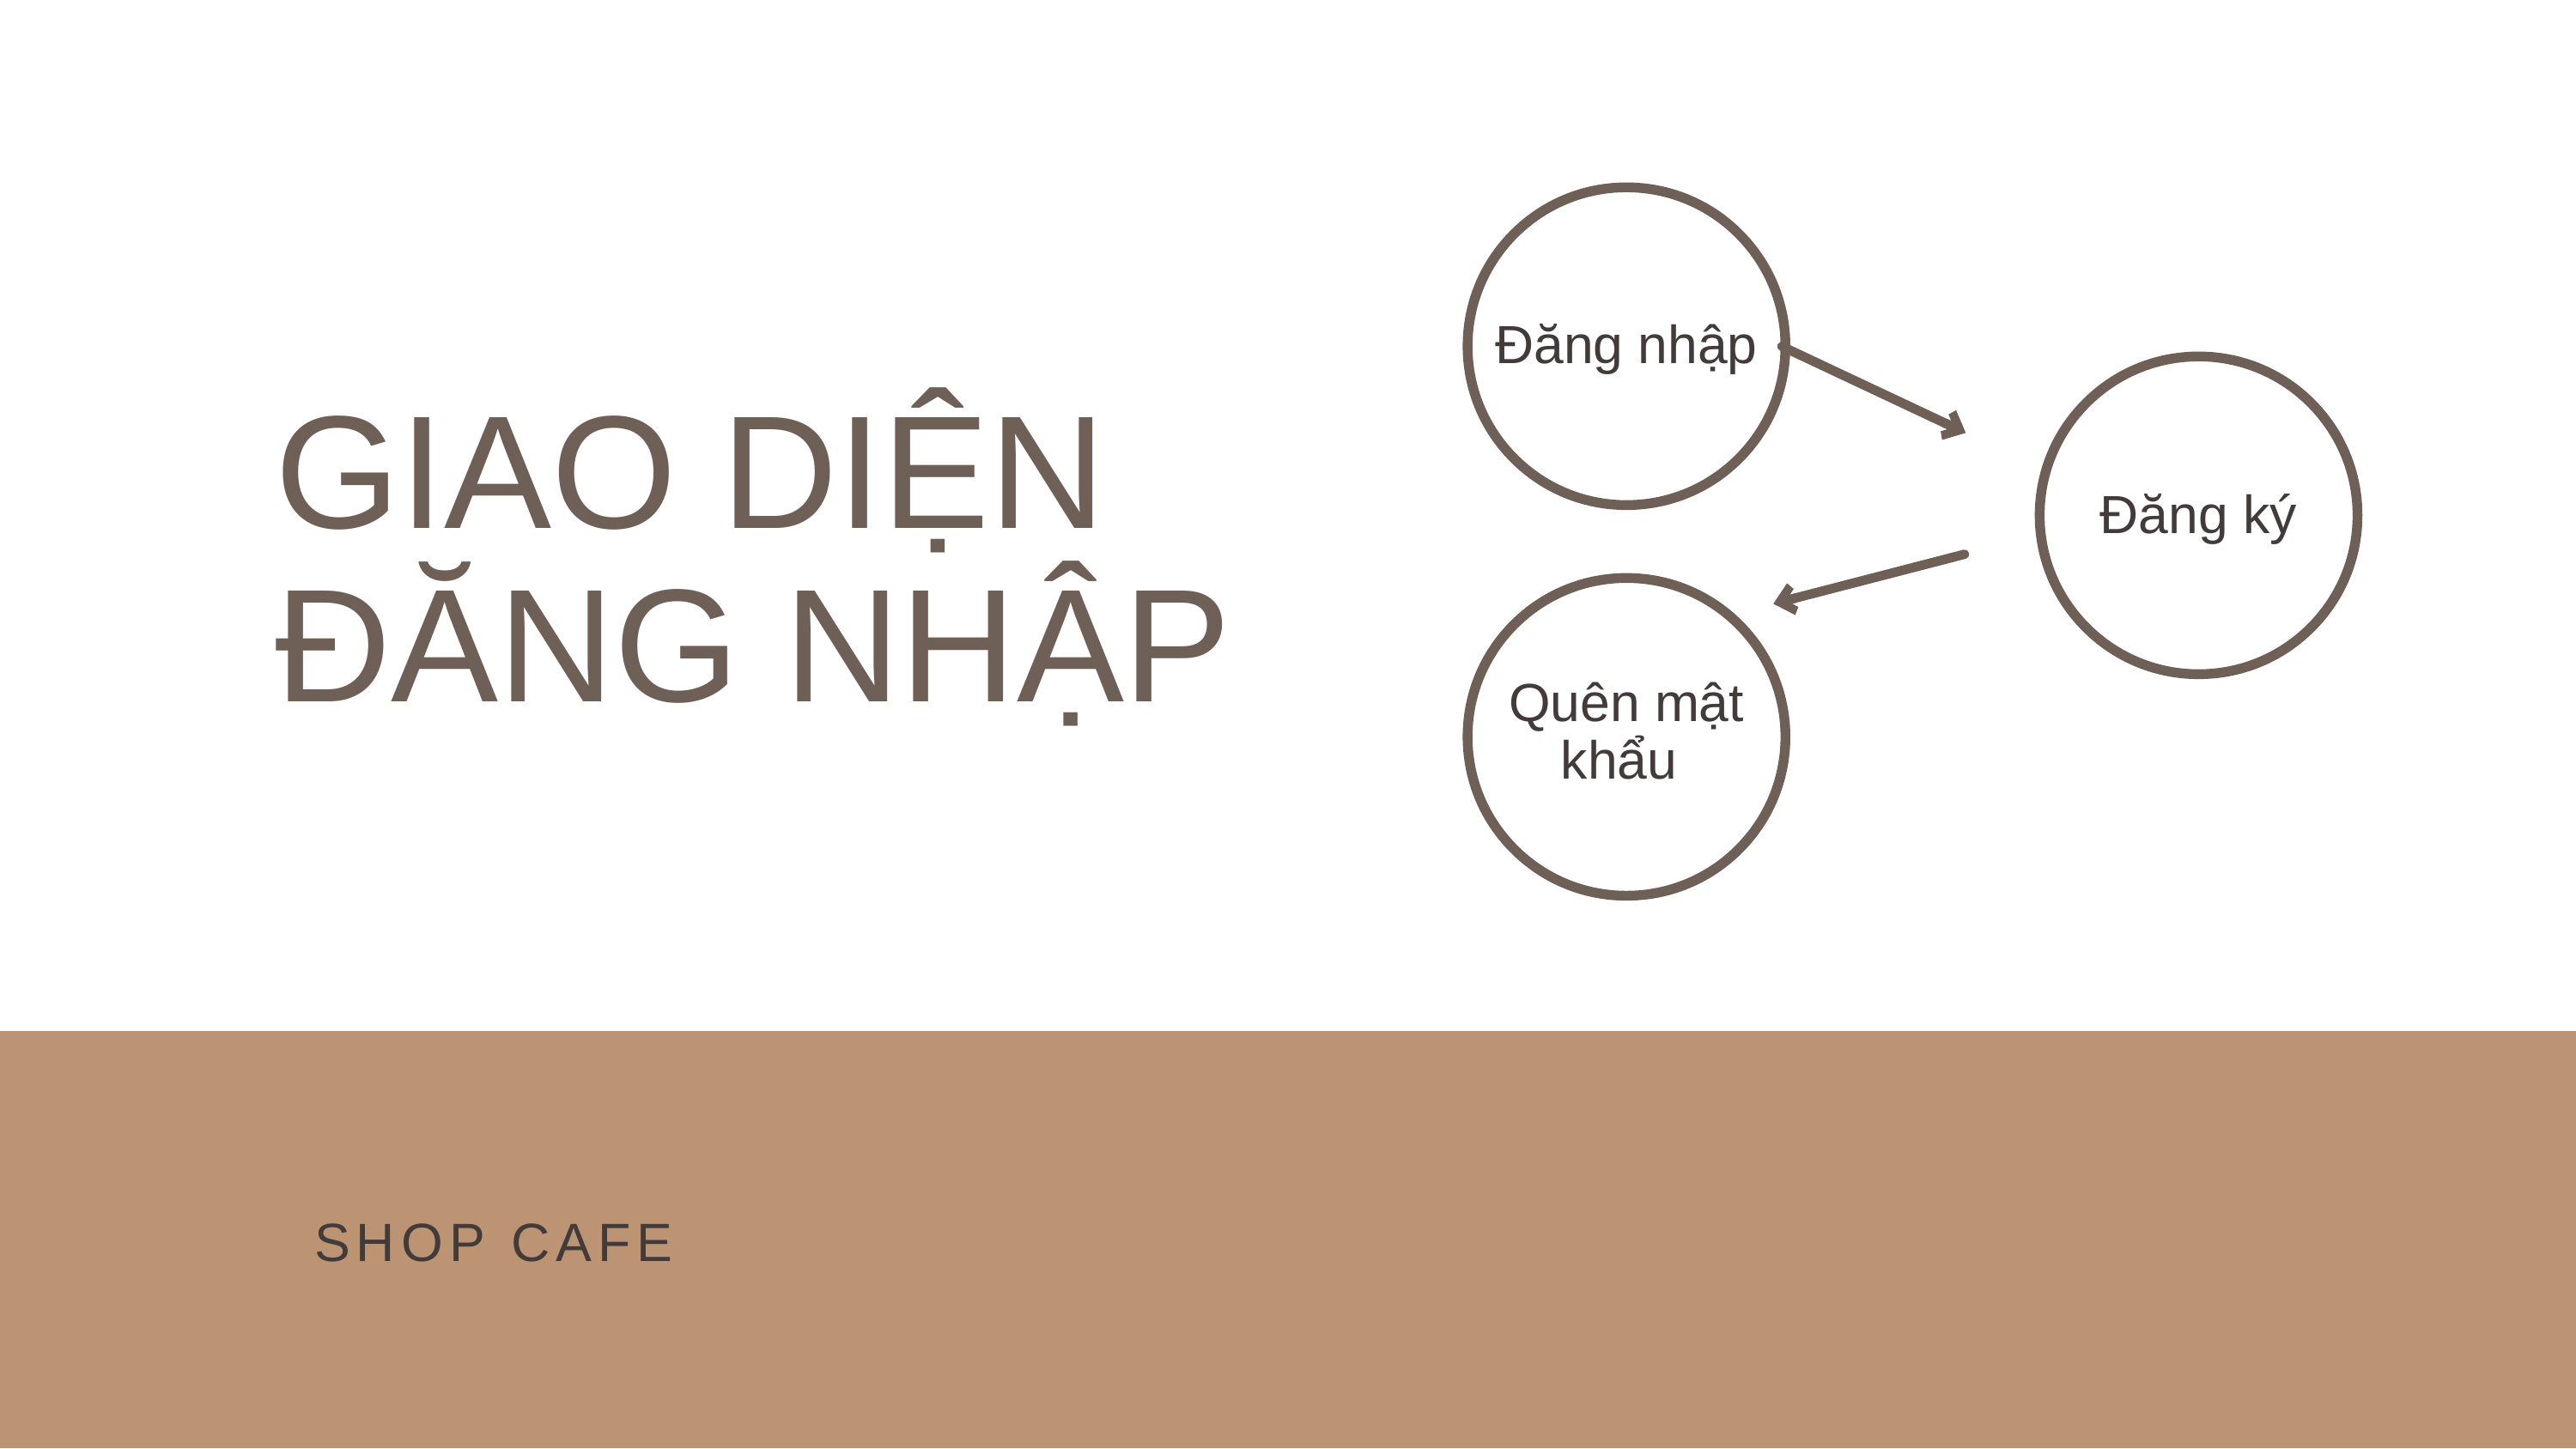

Đăng nhập

GIAO DIỆN ĐĂNG NHẬP
Đăng ký

Quên mật khẩu

SHOP CAFE